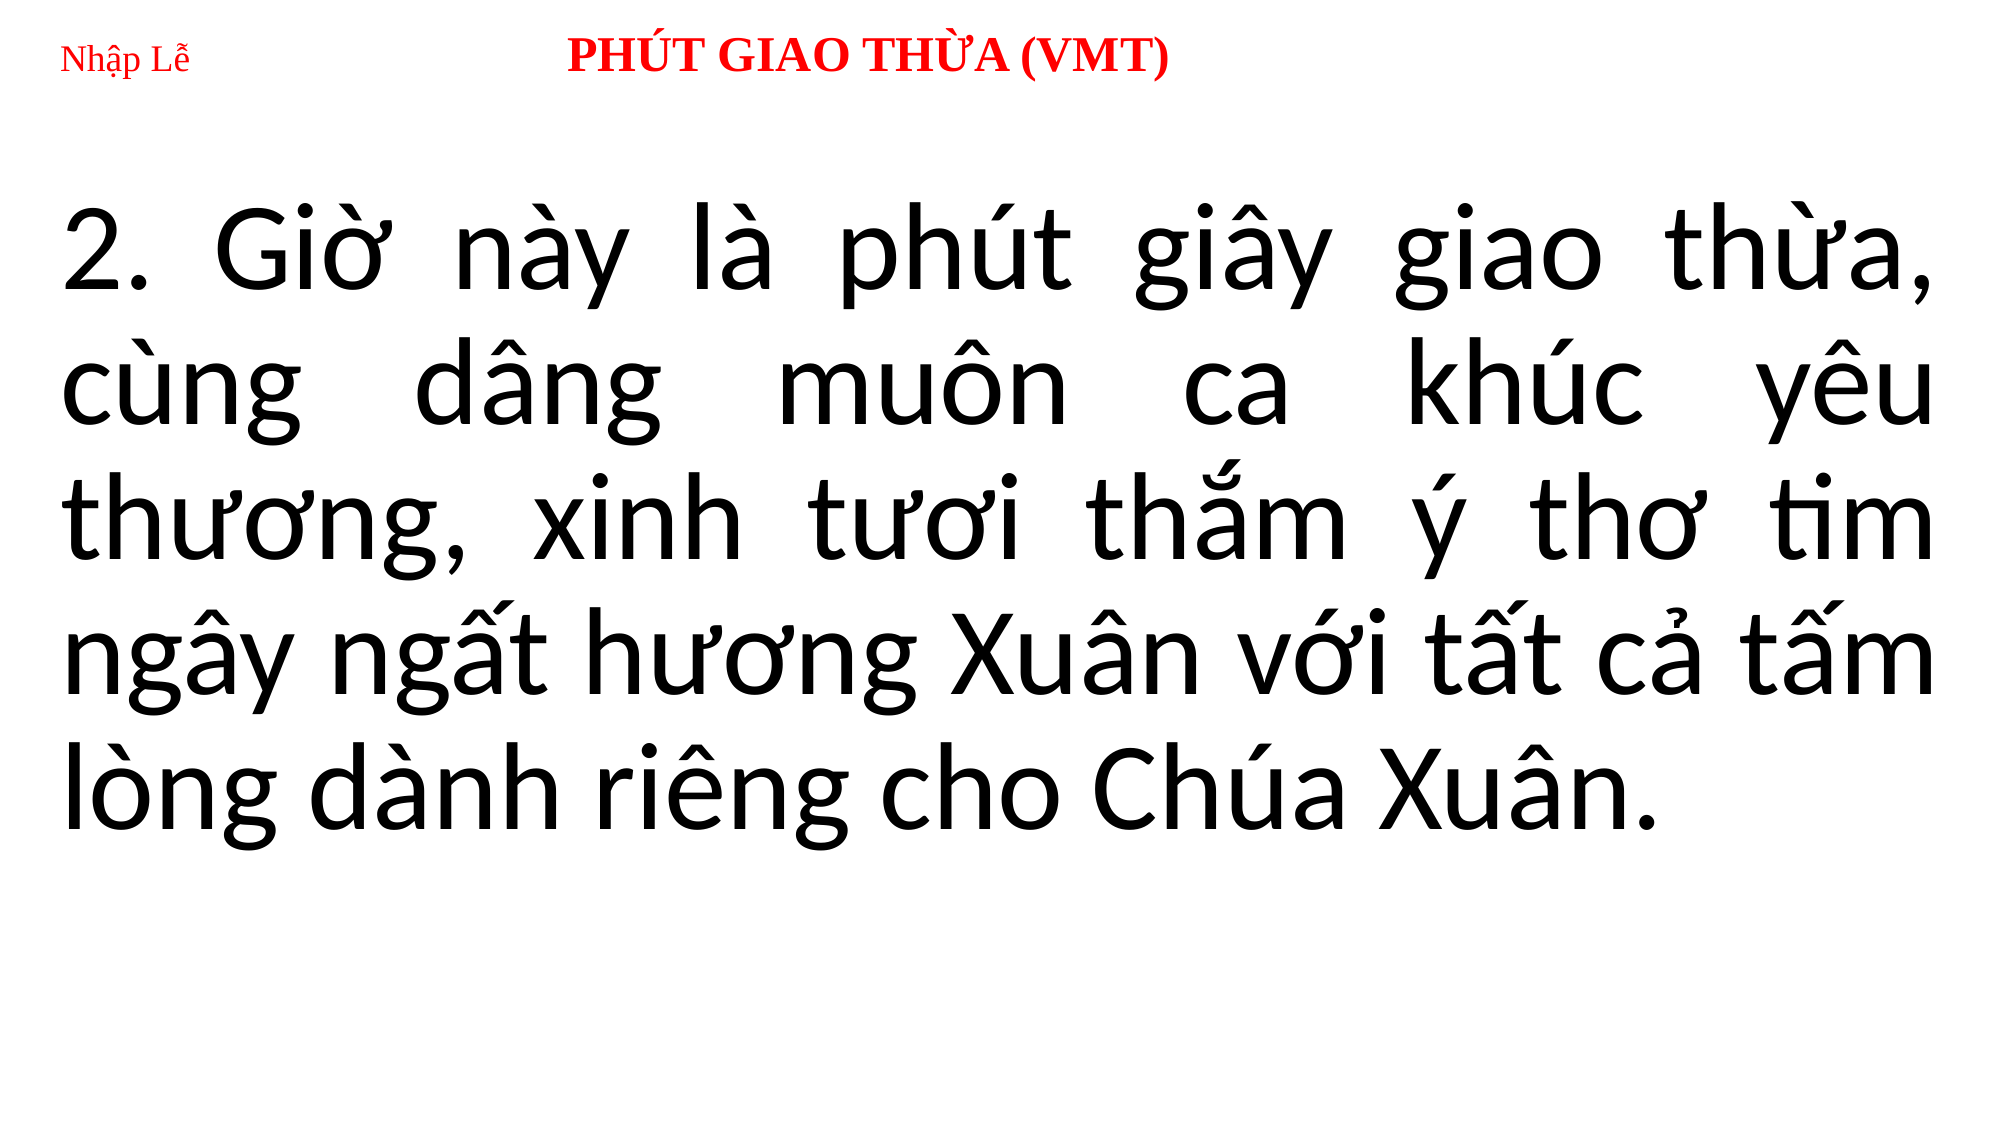

# Nhập Lễ                                 	      PHÚT GIAO THỪA (VMT)
2. Giờ này là phút giây giao thừa, cùng dâng muôn ca khúc yêu thương, xinh tươi thắm ý thơ tim ngây ngất hương Xuân với tất cả tấm lòng dành riêng cho Chúa Xuân.